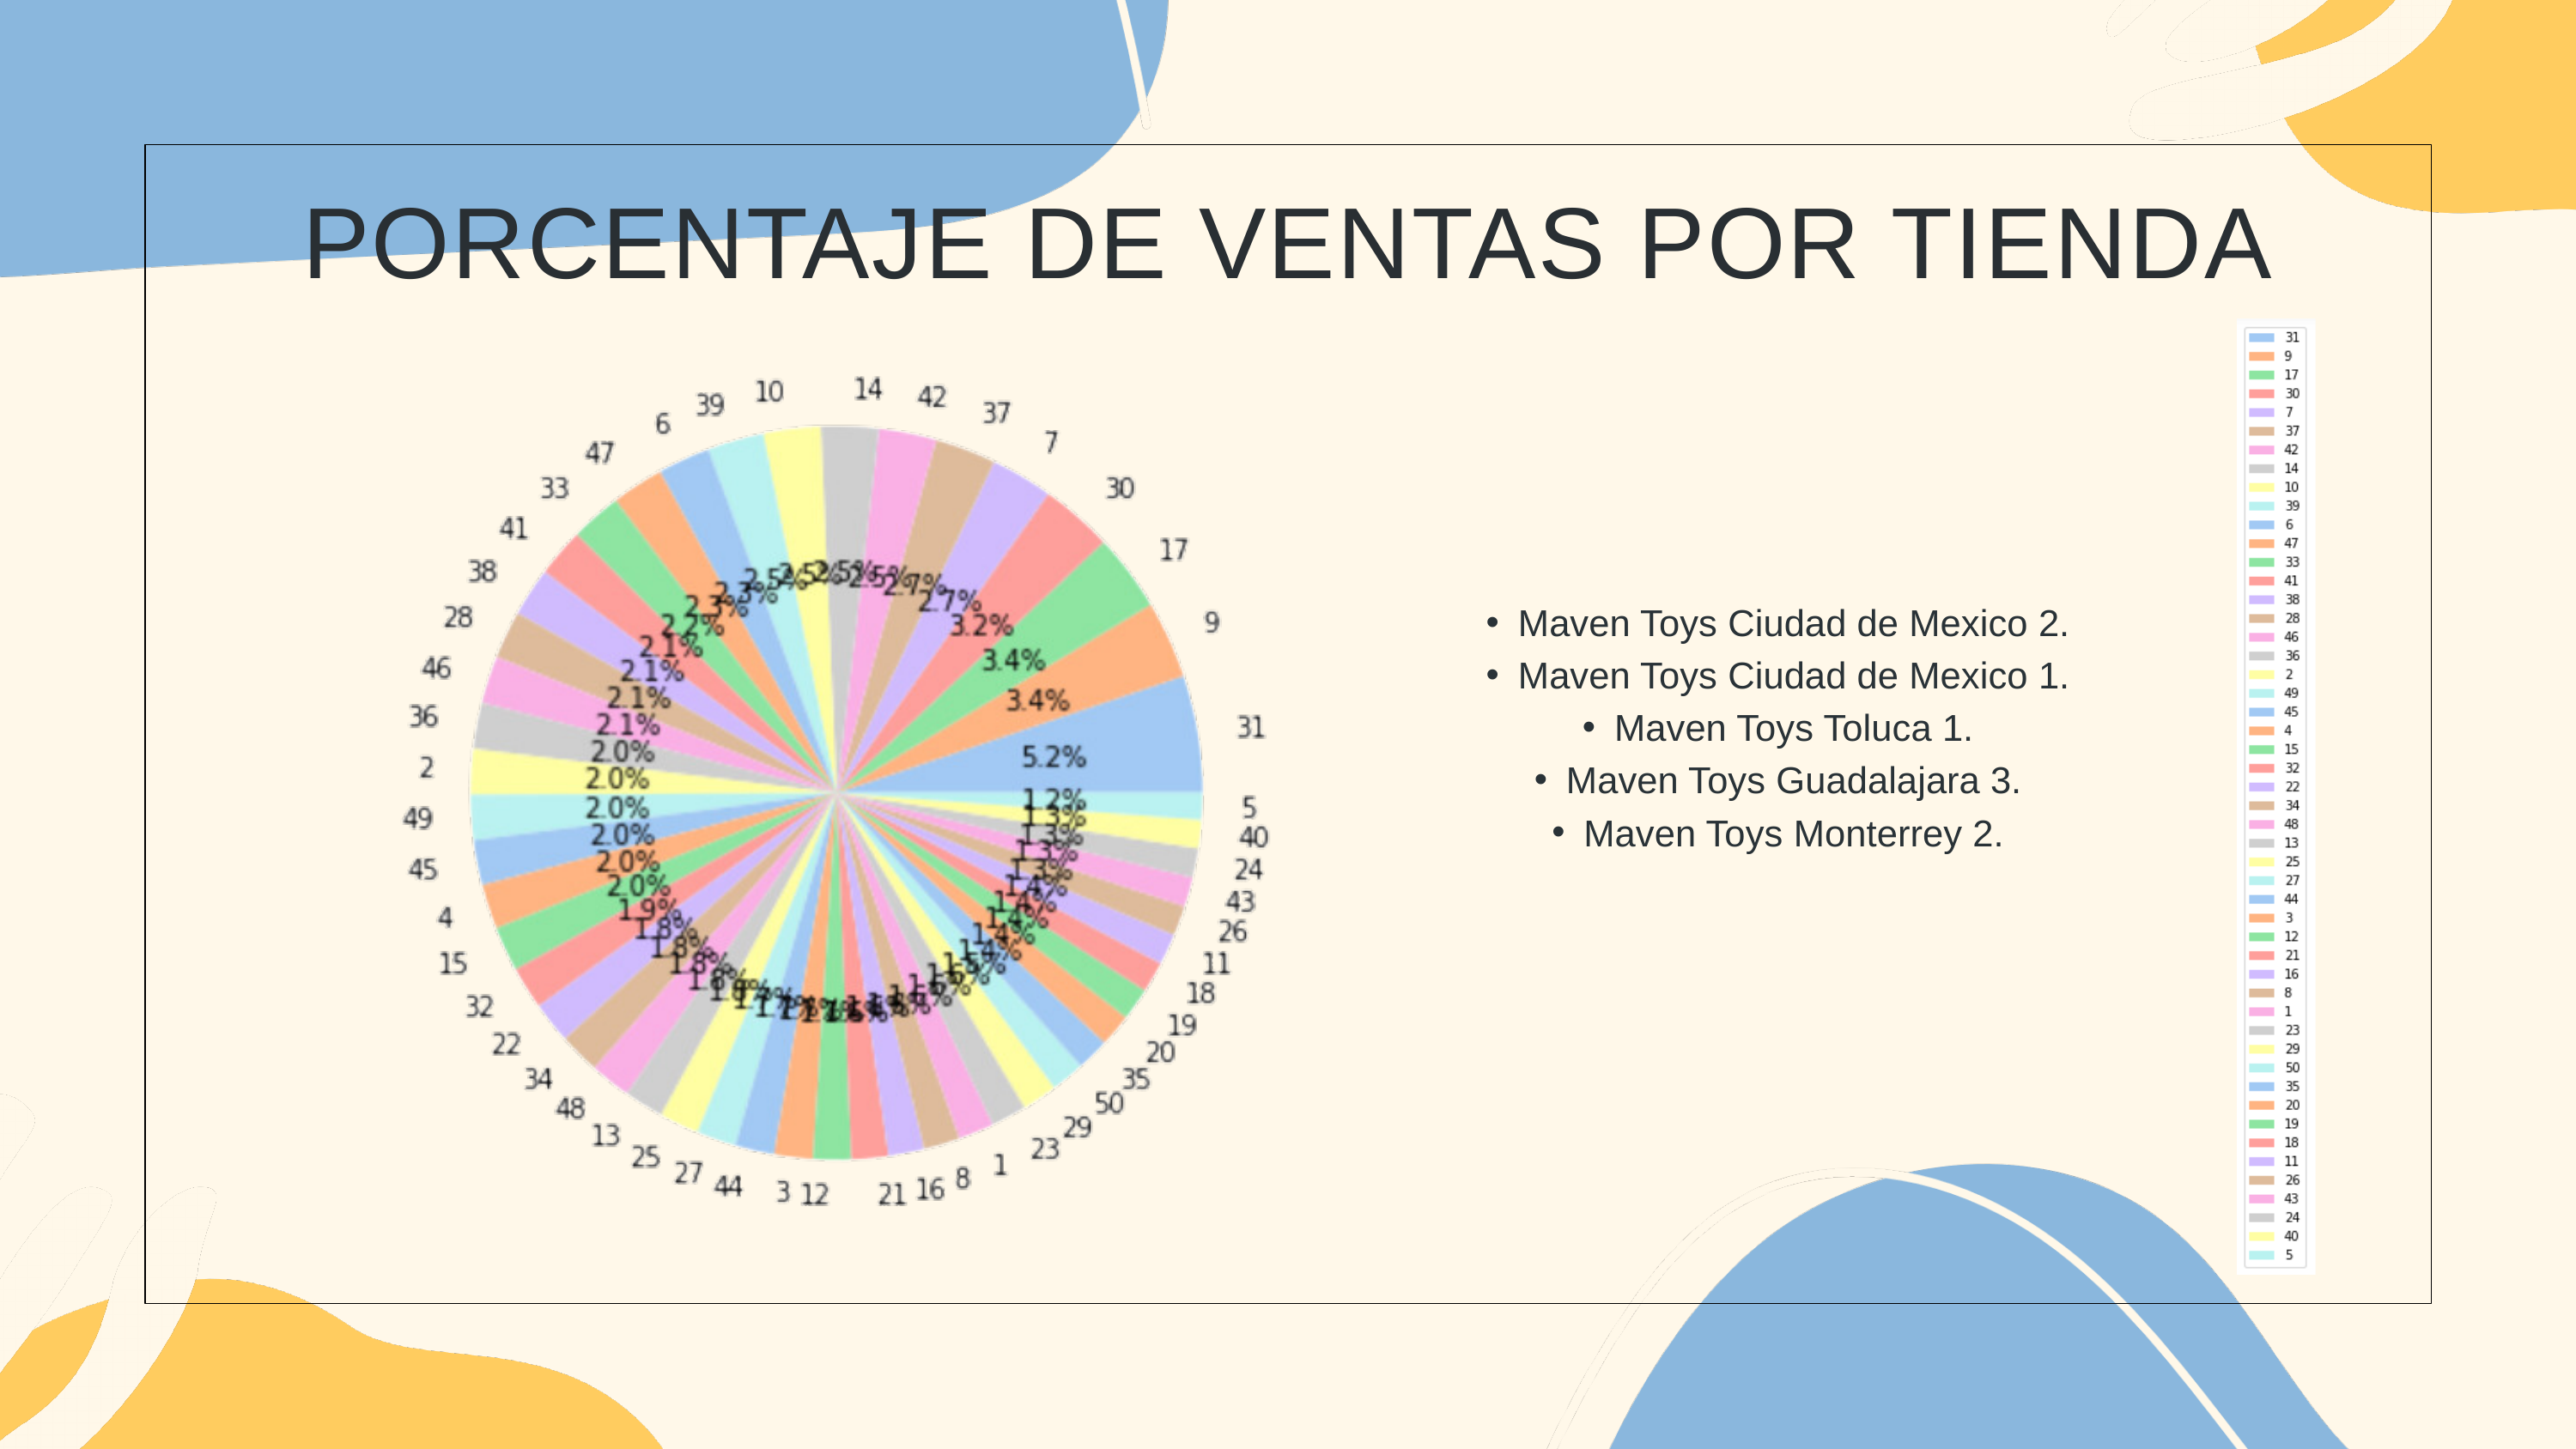

PORCENTAJE DE VENTAS POR TIENDA

Maven Toys Ciudad de Mexico 2.
Maven Toys Ciudad de Mexico 1.
Maven Toys Toluca 1.
Maven Toys Guadalajara 3.
Maven Toys Monterrey 2.